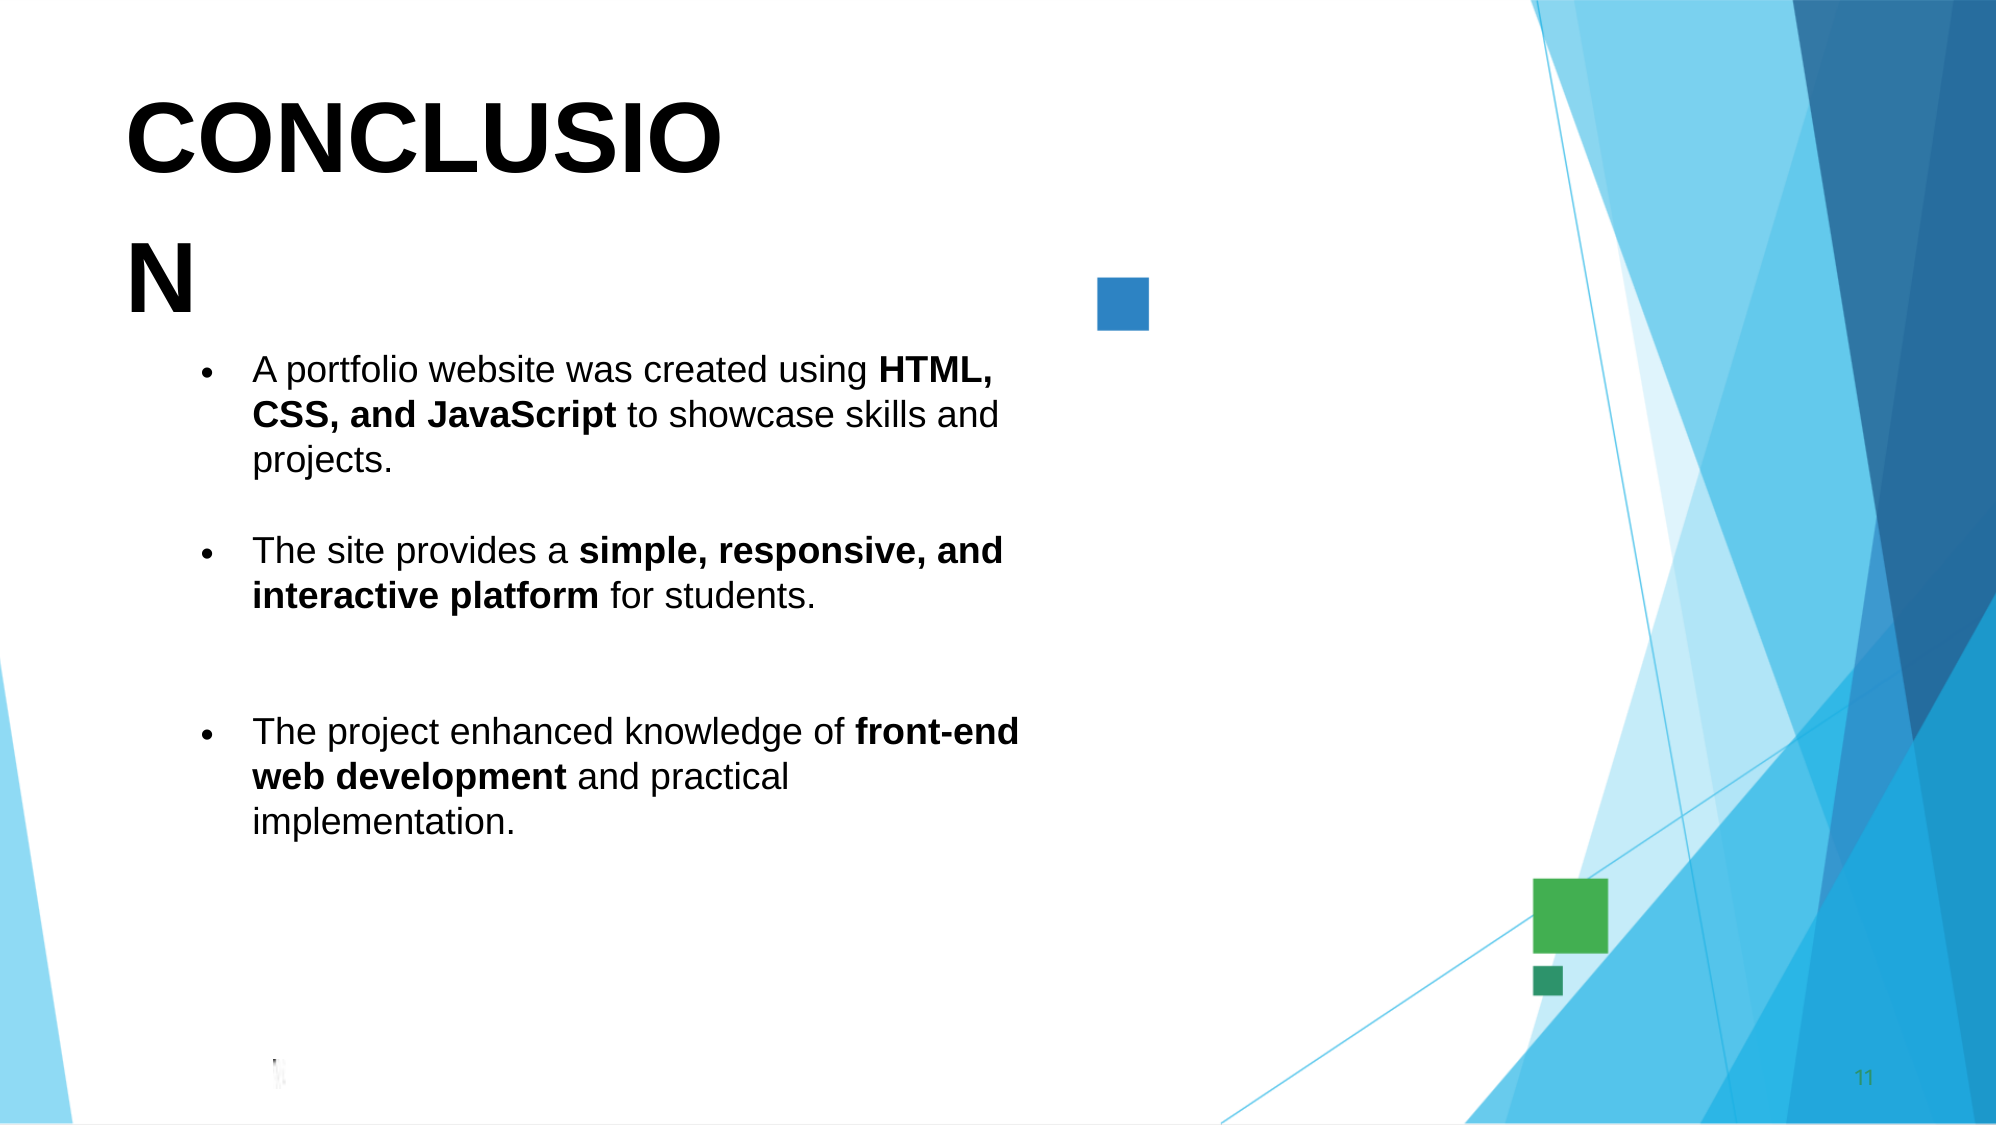

CONCLUSION
•
A portfolio website was created using HTML, CSS, and JavaScript to showcase skills and projects.
•
The site provides a simple, responsive, and interactive platform for students.
•
The project enhanced knowledge of front-end web development and practical implementation.
11